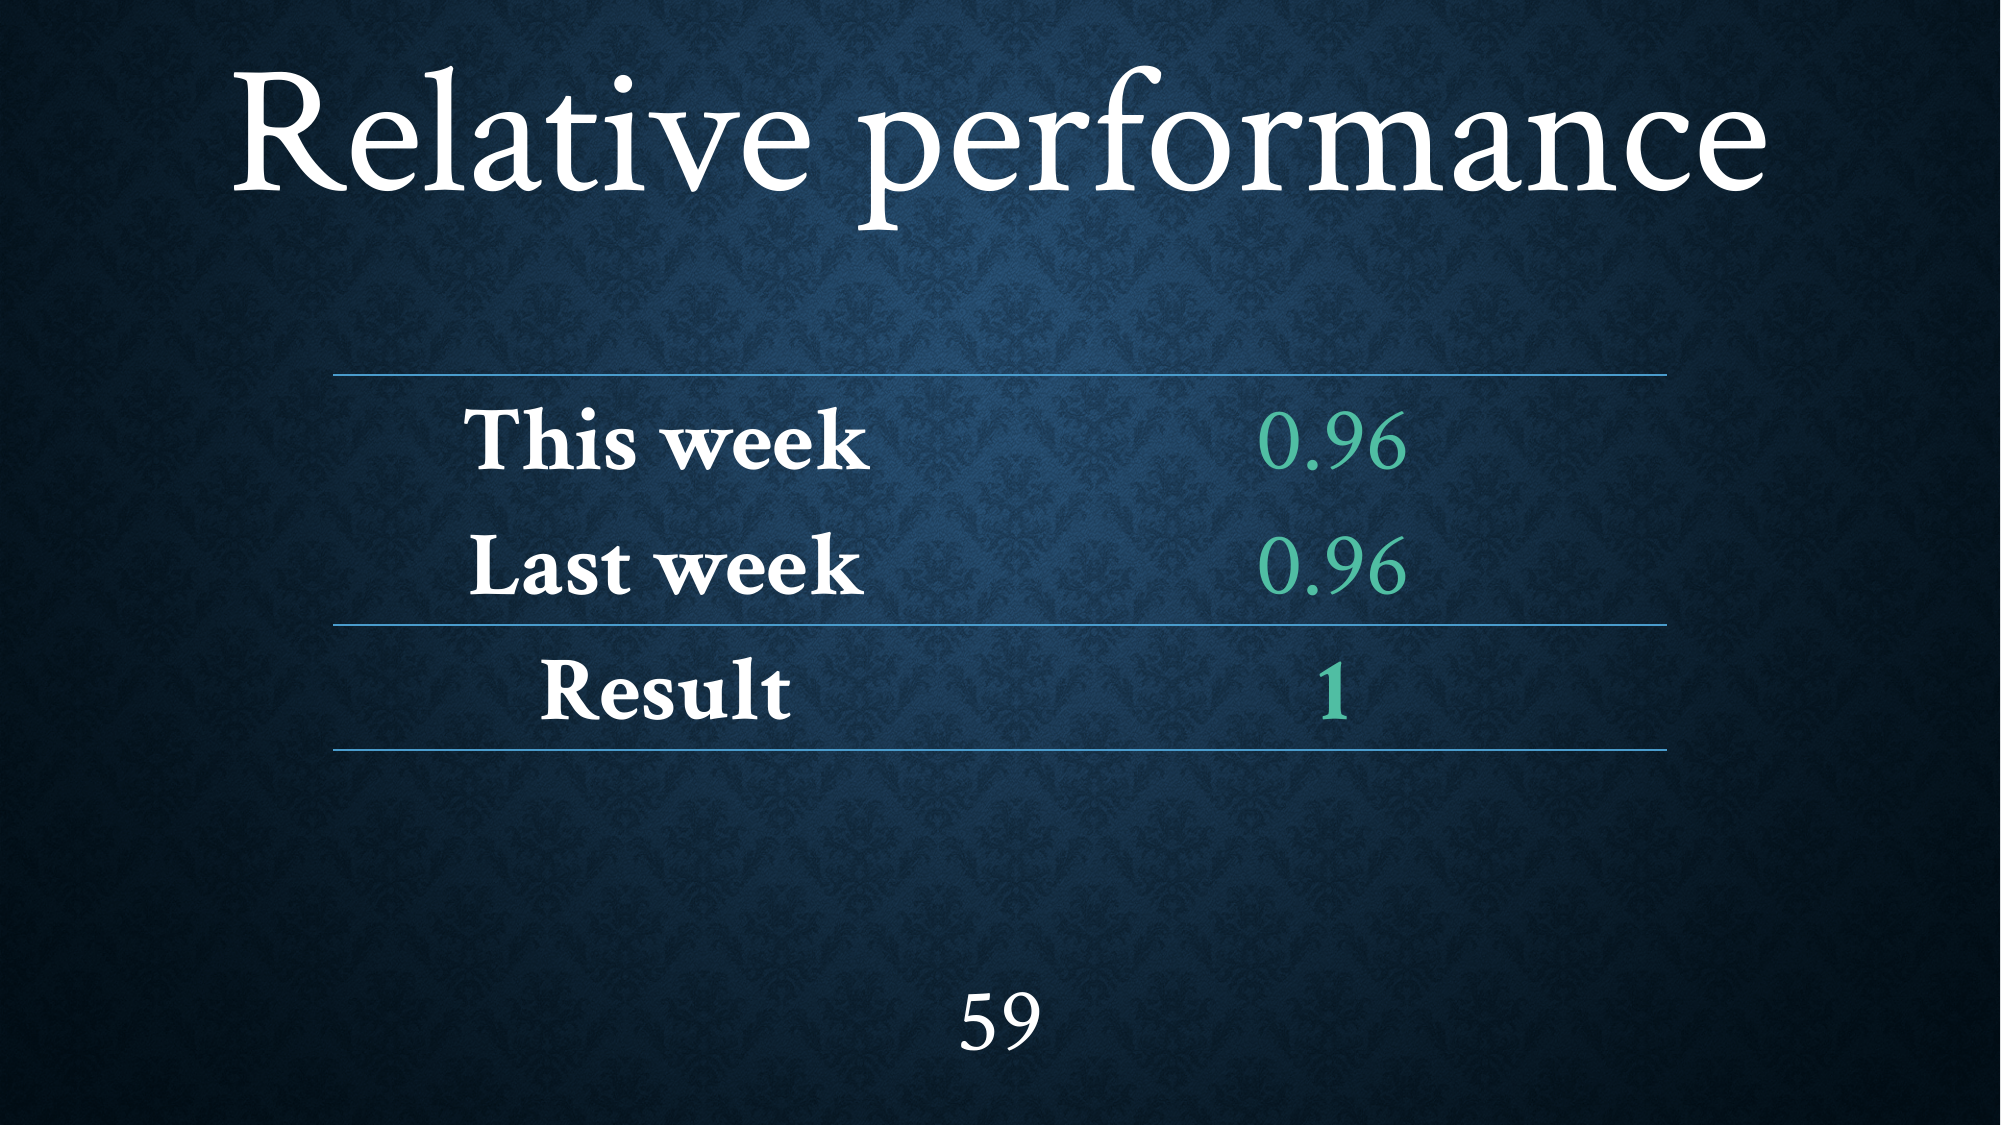

Relative performance
| This week | 0.96 |
| --- | --- |
| Last week | 0.96 |
| Result | 1 |
59